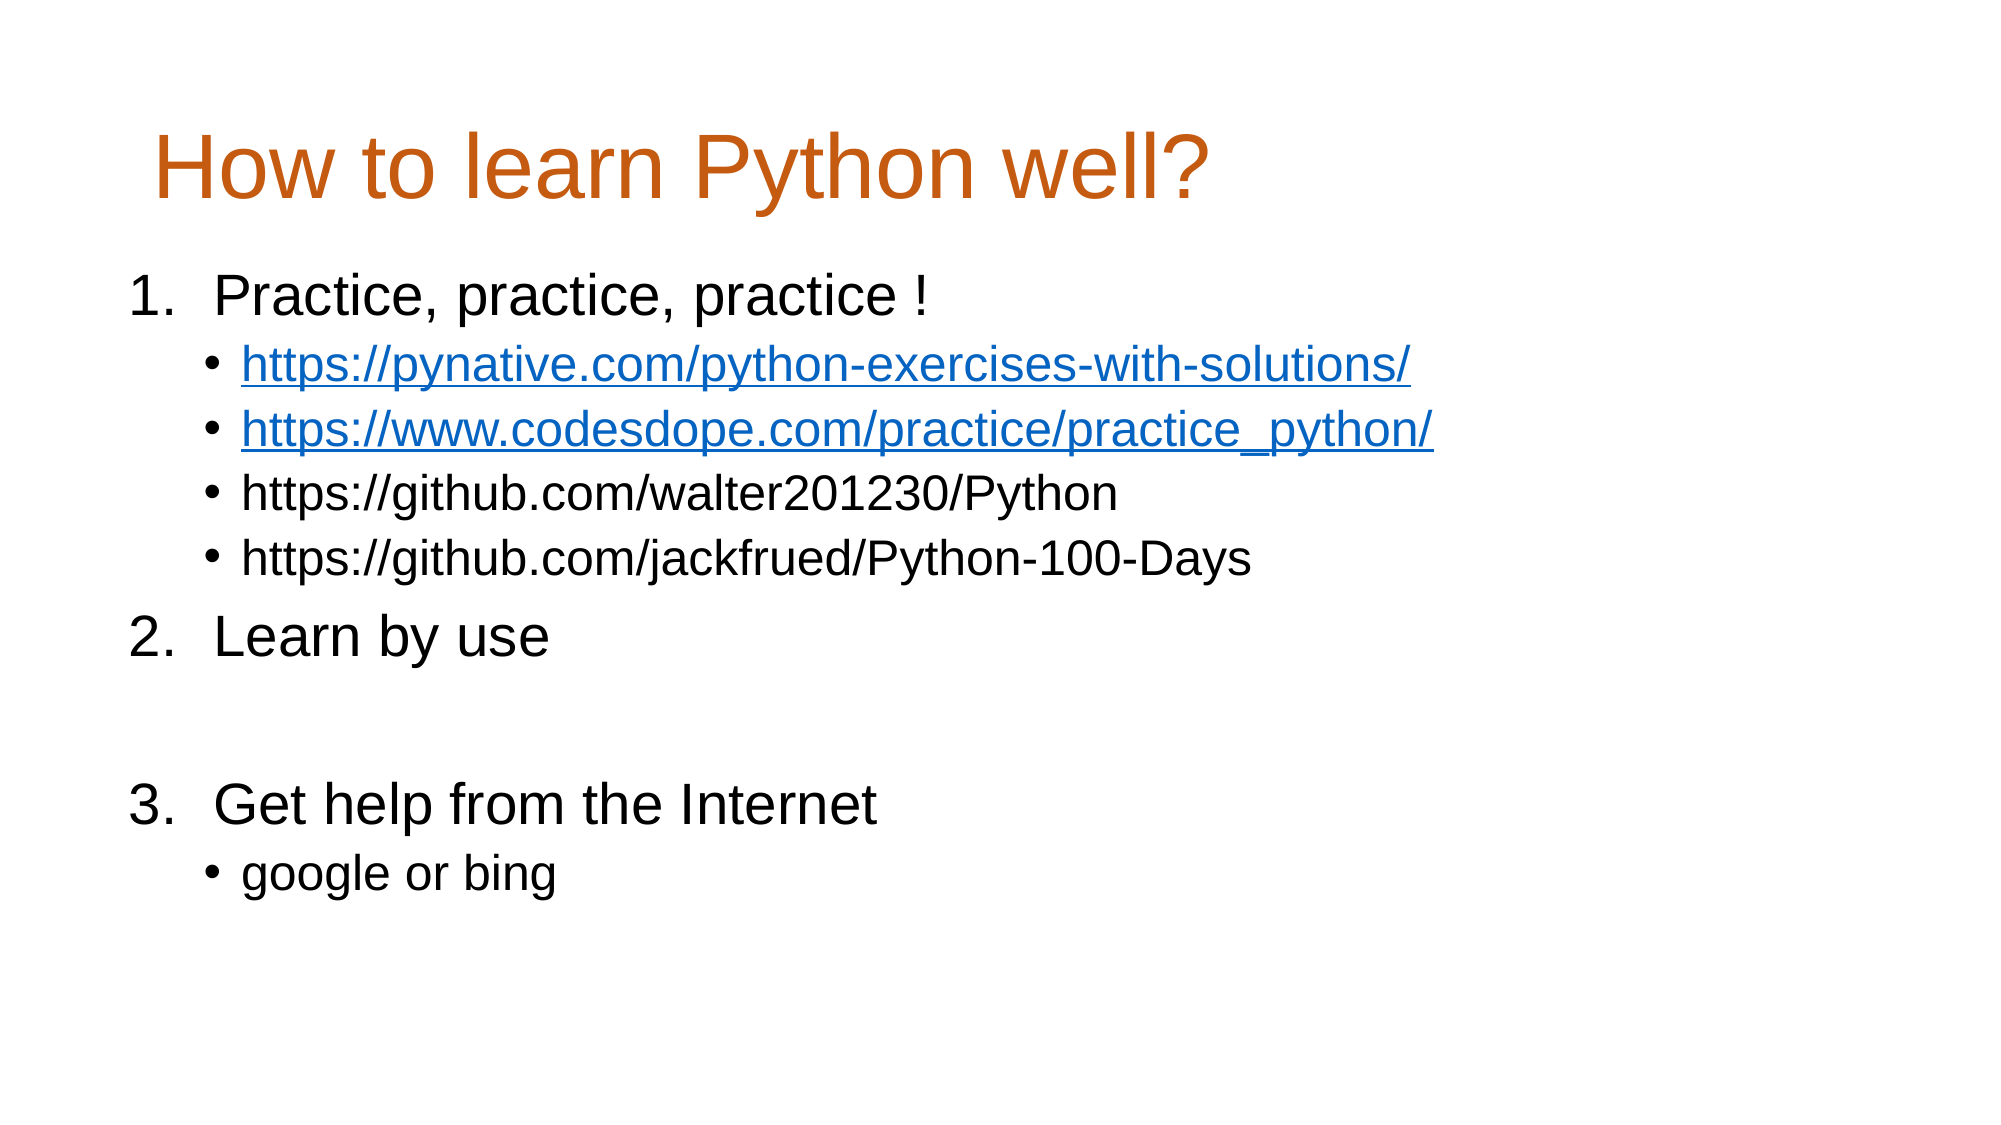

# How to learn Python well?
Practice, practice, practice !
https://pynative.com/python-exercises-with-solutions/
https://www.codesdope.com/practice/practice_python/
https://github.com/walter201230/Python
https://github.com/jackfrued/Python-100-Days
Learn by use

Get help from the Internet
google or bing